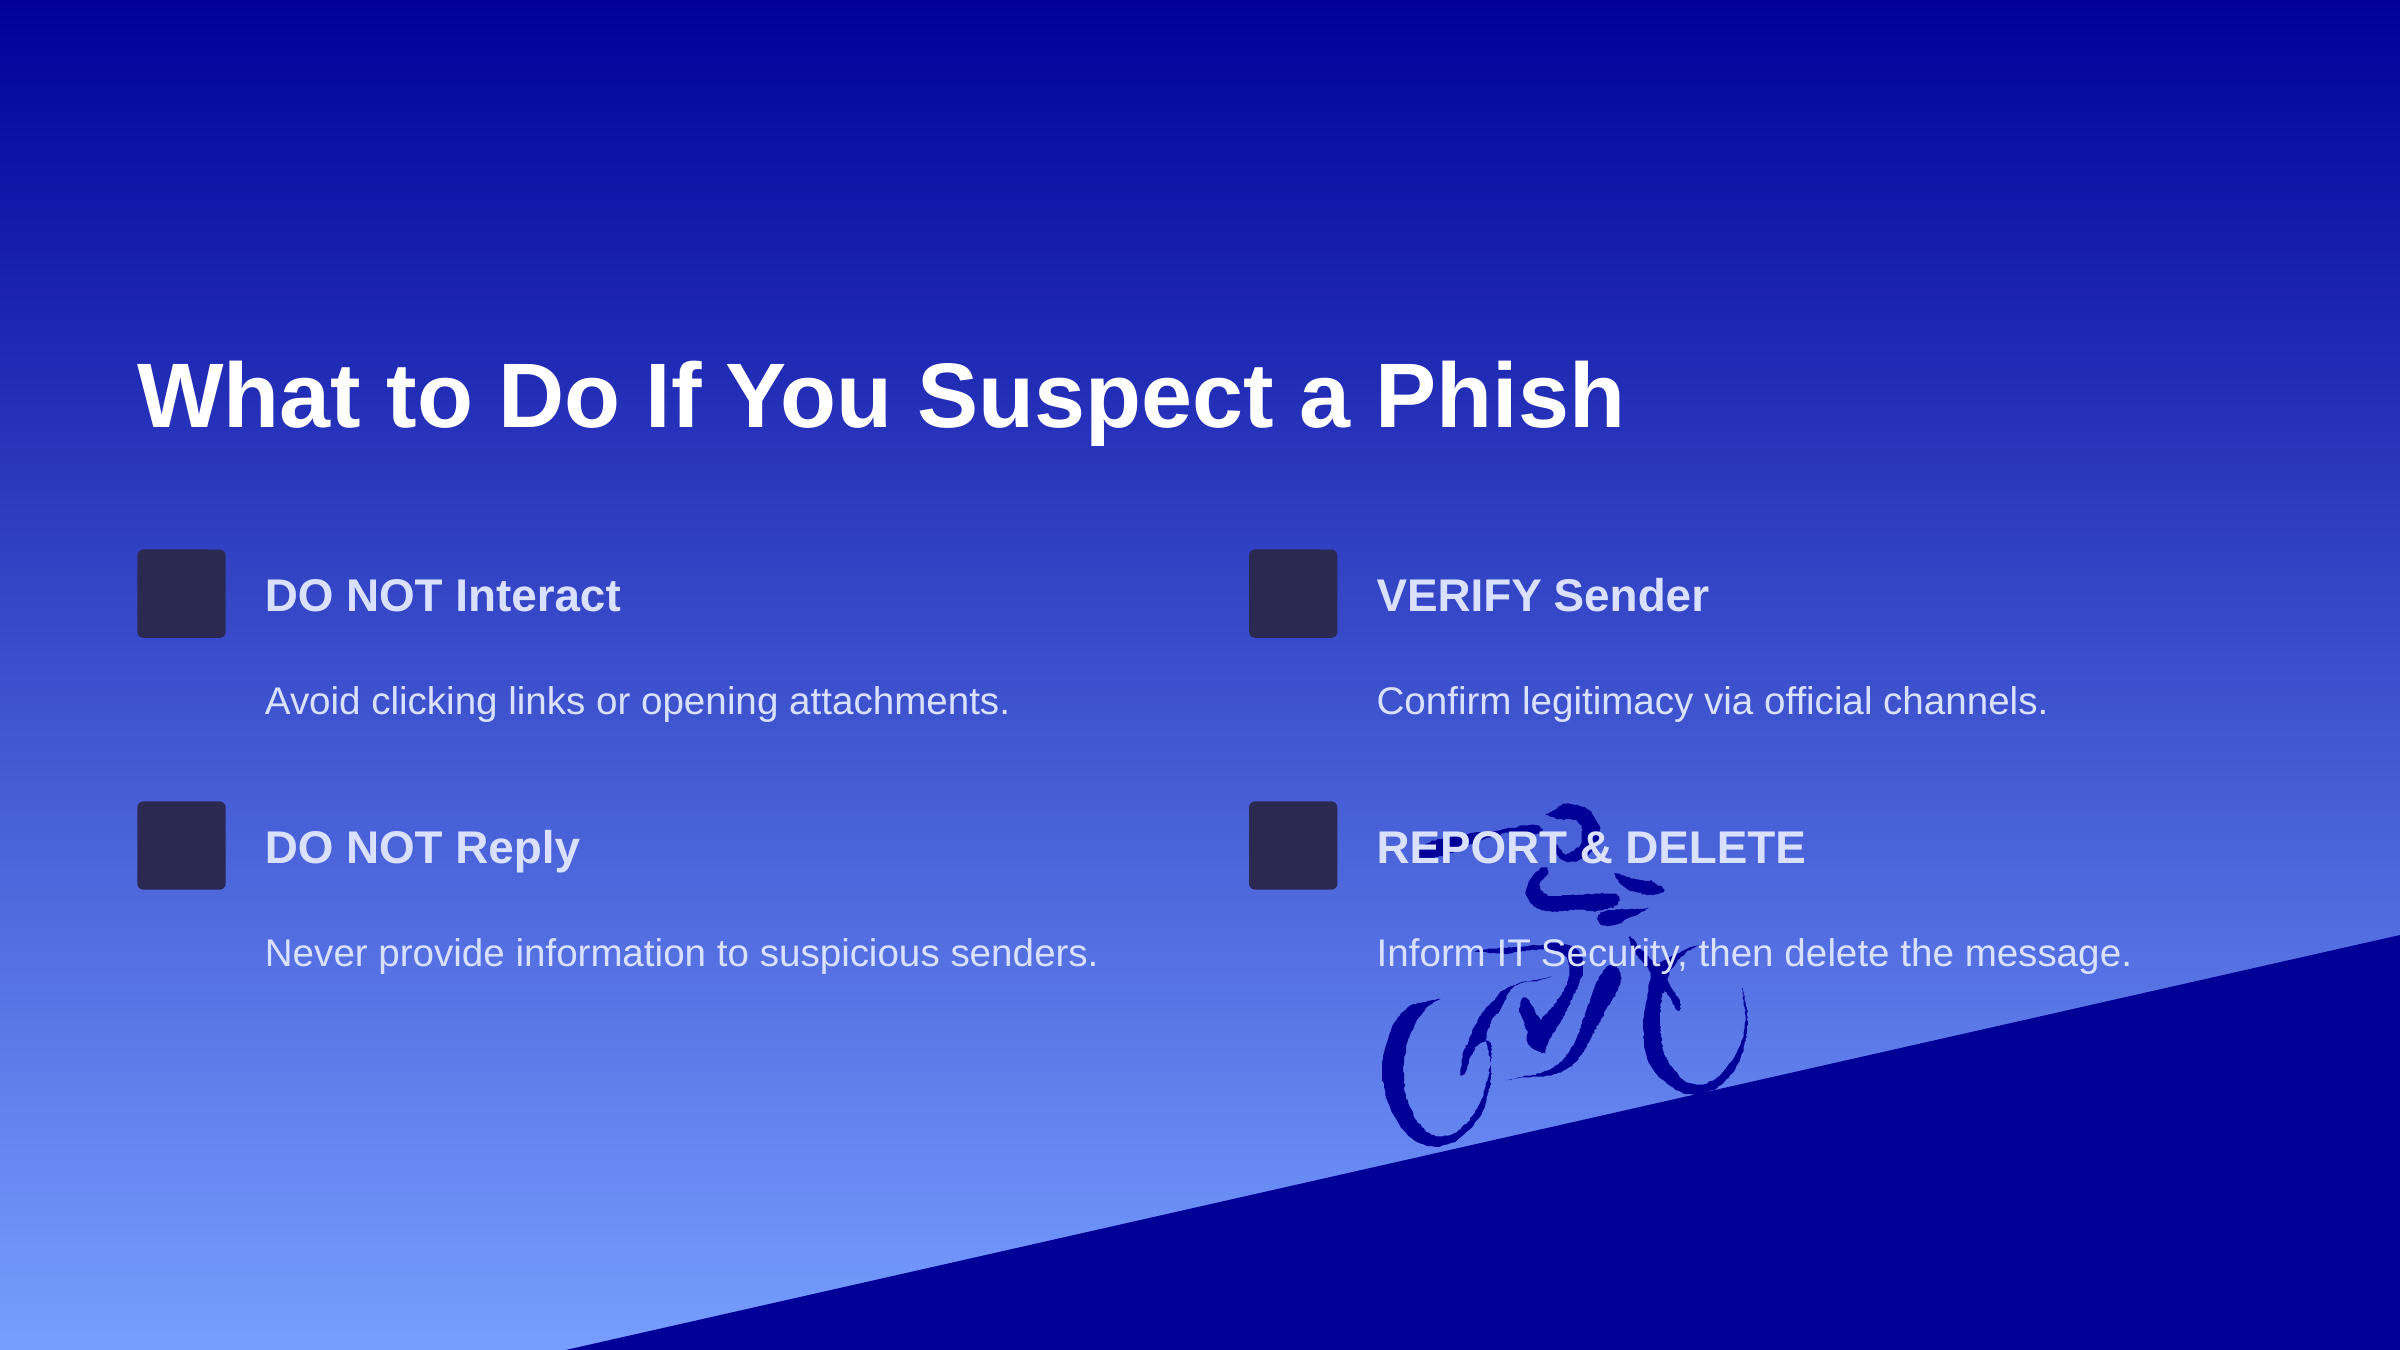

What to Do If You Suspect a Phish

DO NOT Interact
VERIFY Sender
Avoid clicking links or opening attachments.
Confirm legitimacy via official channels.

DO NOT Reply
REPORT & DELETE
Never provide information to suspicious senders.
Inform IT Security, then delete the message.